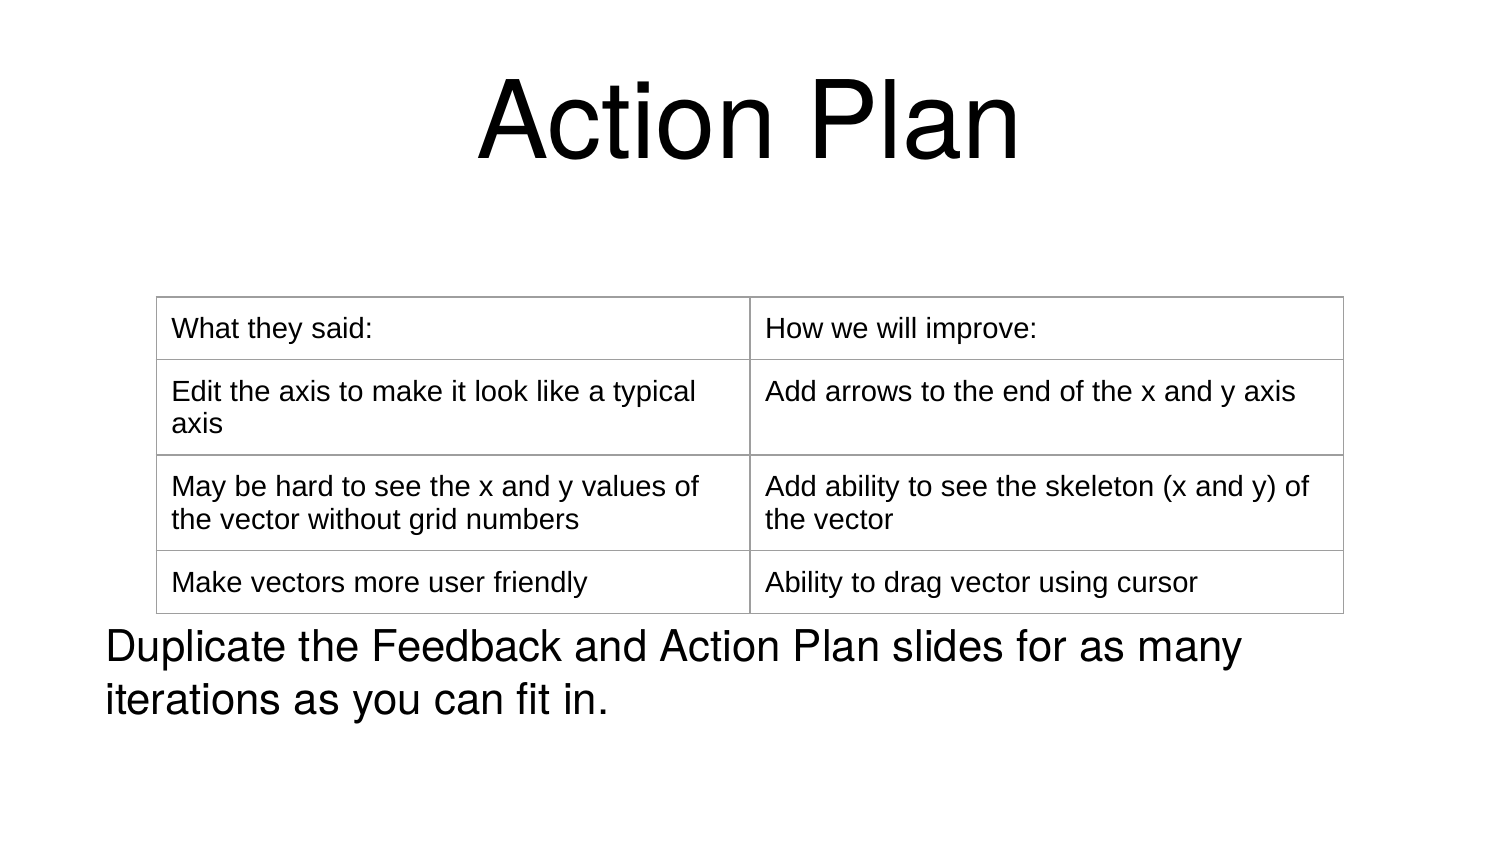

# Action Plan
| What they said: | How we will improve: |
| --- | --- |
| Edit the axis to make it look like a typical axis | Add arrows to the end of the x and y axis |
| May be hard to see the x and y values of the vector without grid numbers | Add ability to see the skeleton (x and y) of the vector |
| Make vectors more user friendly | Ability to drag vector using cursor |
Duplicate the Feedback and Action Plan slides for as many iterations as you can fit in.